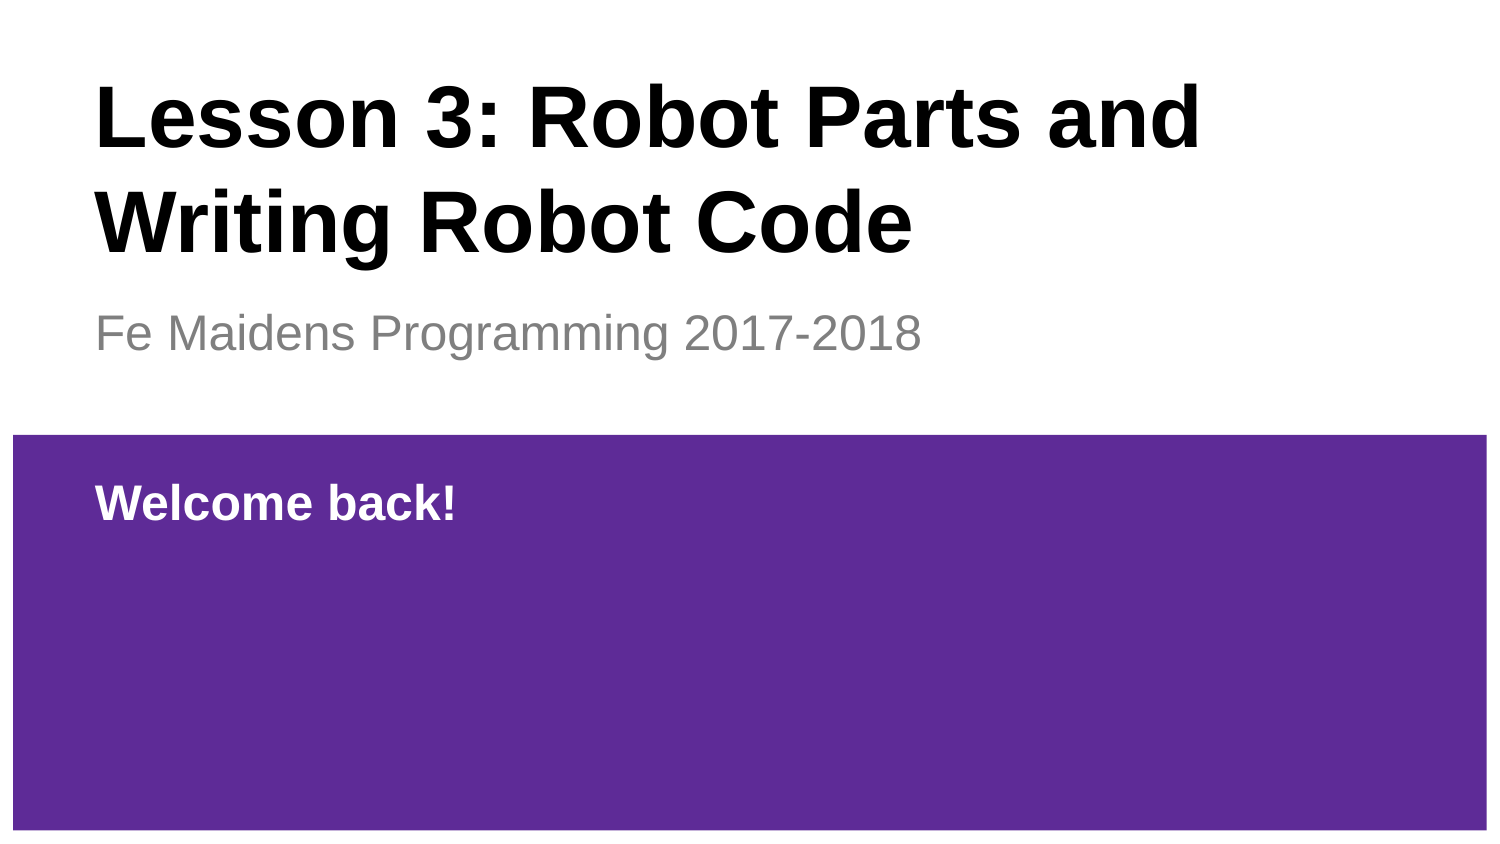

# Lesson 3: Robot Parts and Writing Robot Code
Fe Maidens Programming 2017-2018
Welcome back!